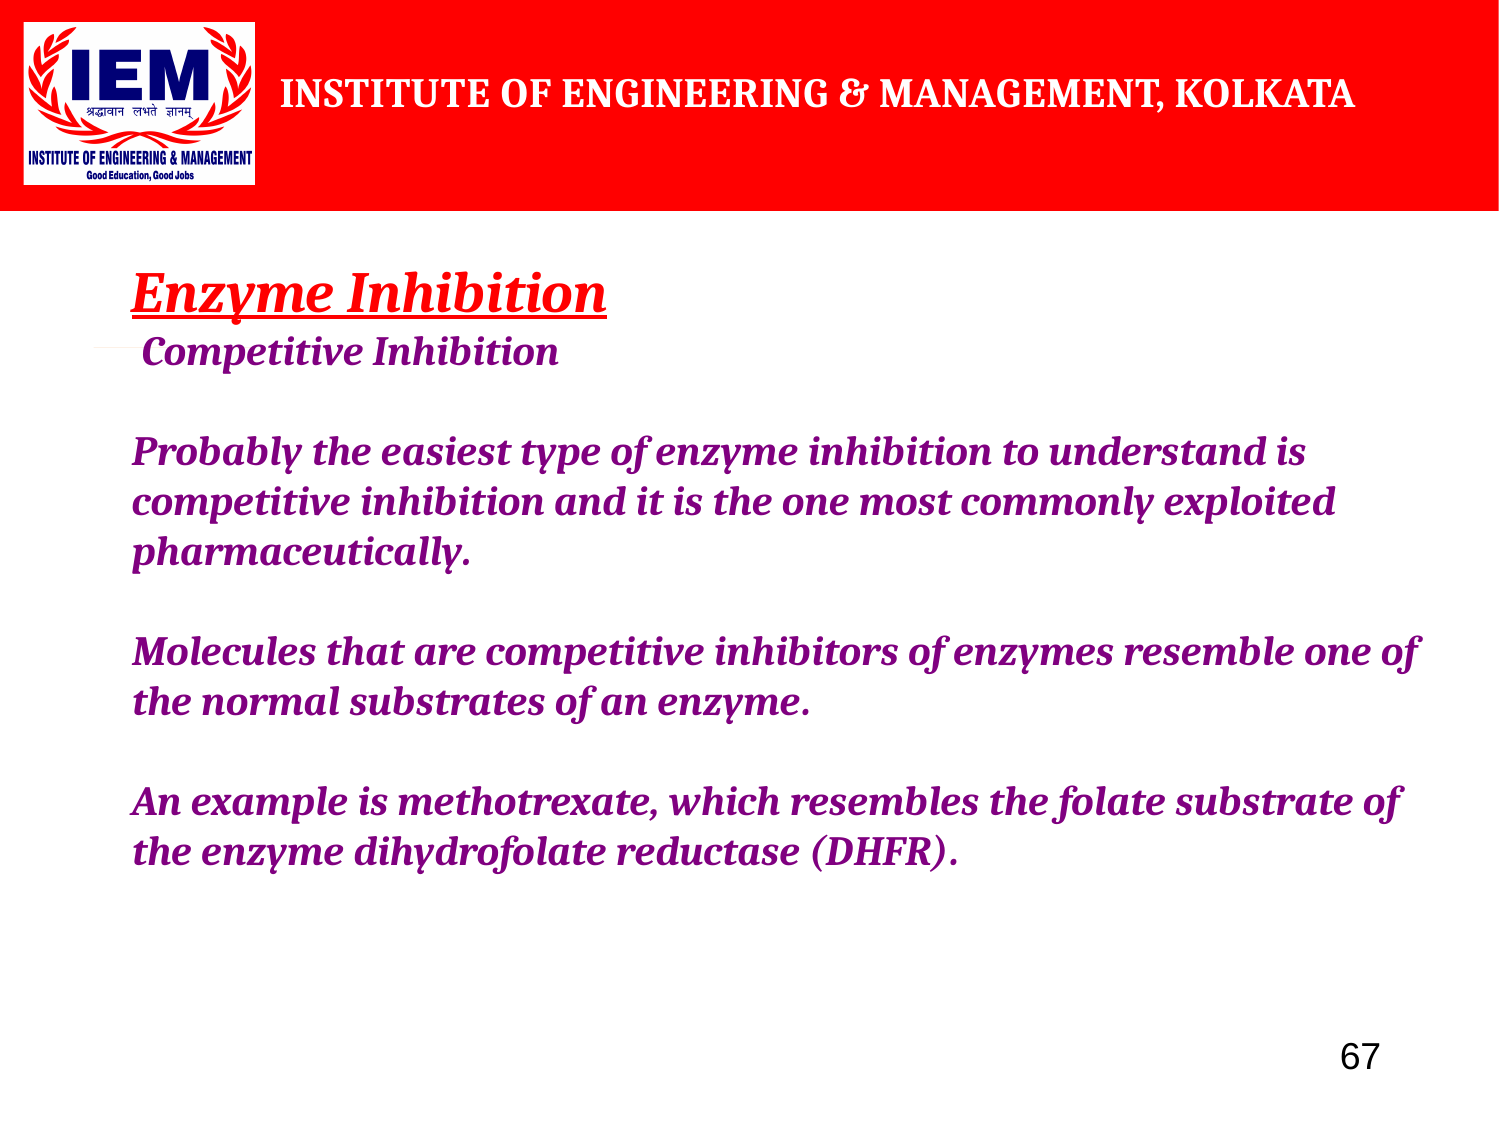

Enzyme Inhibition
 Competitive Inhibition

Probably the easiest type of enzyme inhibition to understand is competitive inhibition and it is the one most commonly exploited pharmaceutically.

Molecules that are competitive inhibitors of enzymes resemble one of the normal substrates of an enzyme.

An example is methotrexate, which resembles the folate substrate of the enzyme dihydrofolate reductase (DHFR).